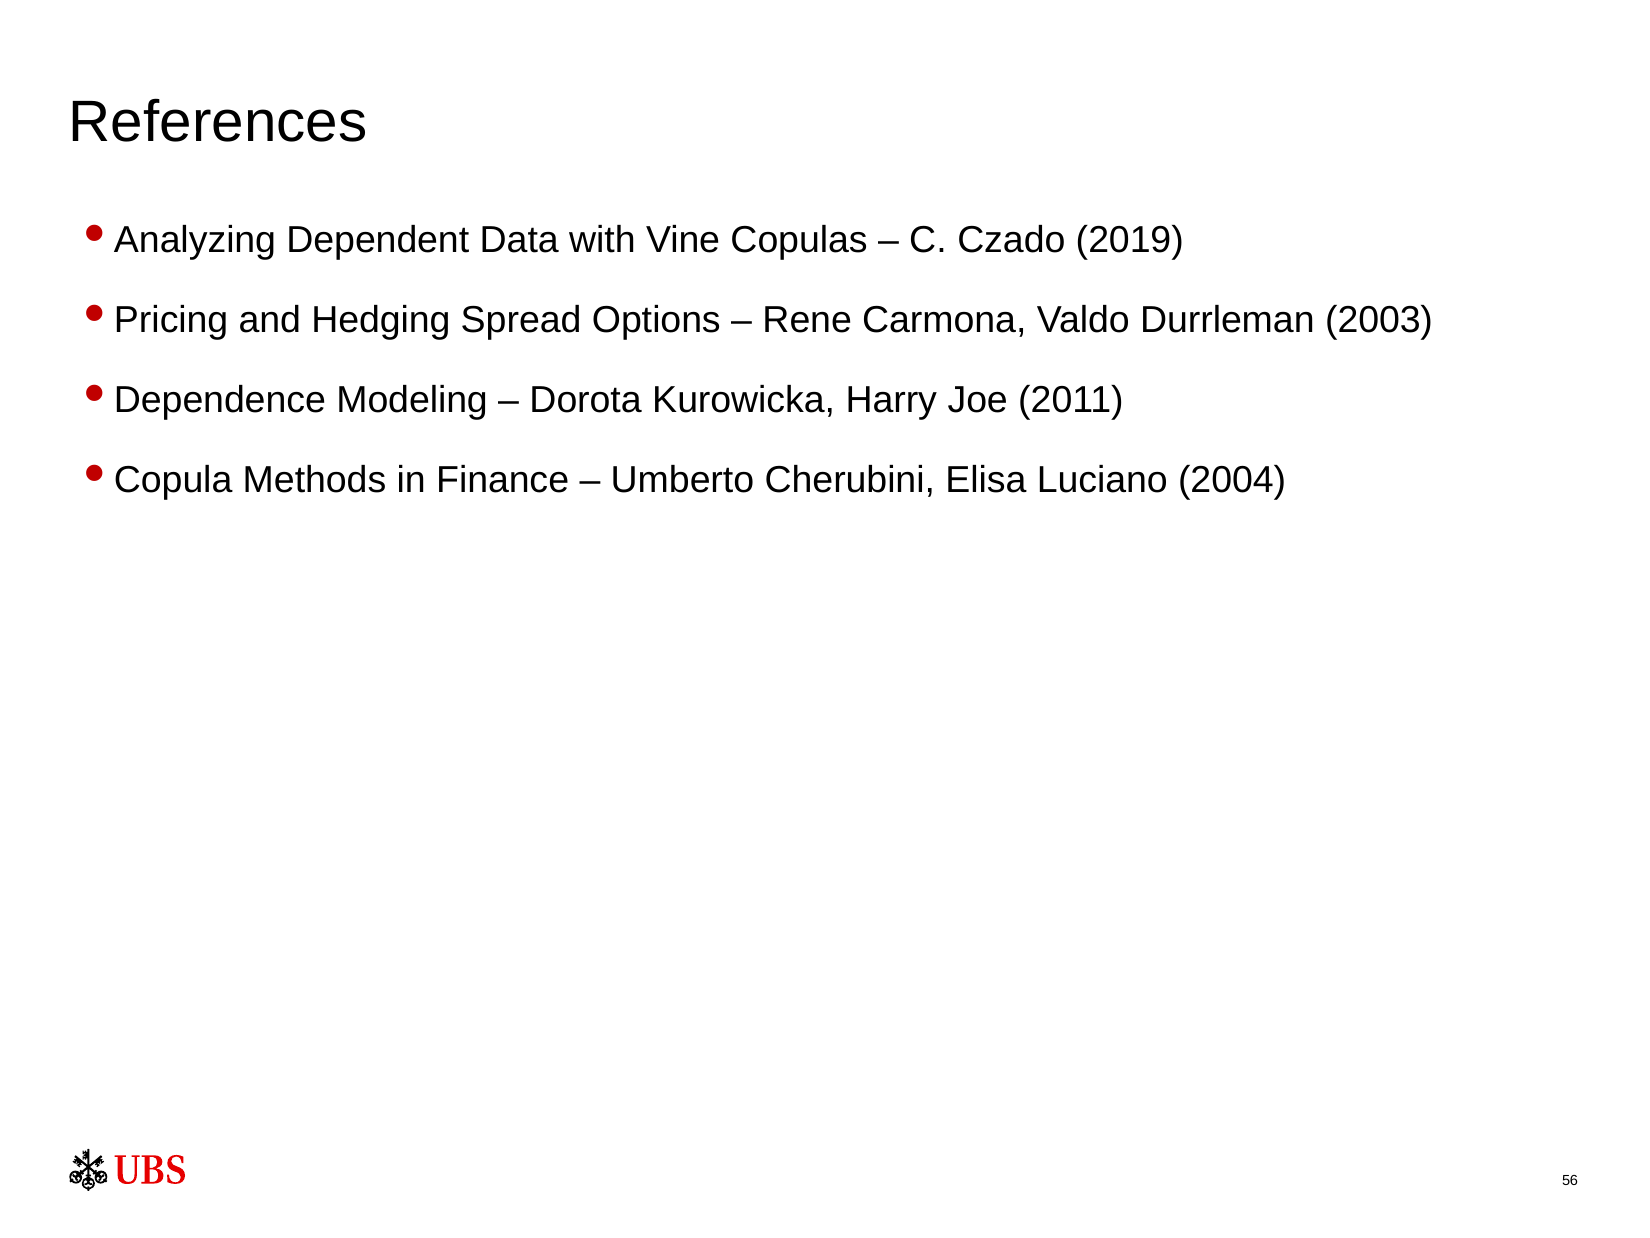

# References
Analyzing Dependent Data with Vine Copulas – C. Czado (2019)
Pricing and Hedging Spread Options – Rene Carmona, Valdo Durrleman (2003)
Dependence Modeling – Dorota Kurowicka, Harry Joe (2011)
Copula Methods in Finance – Umberto Cherubini, Elisa Luciano (2004)